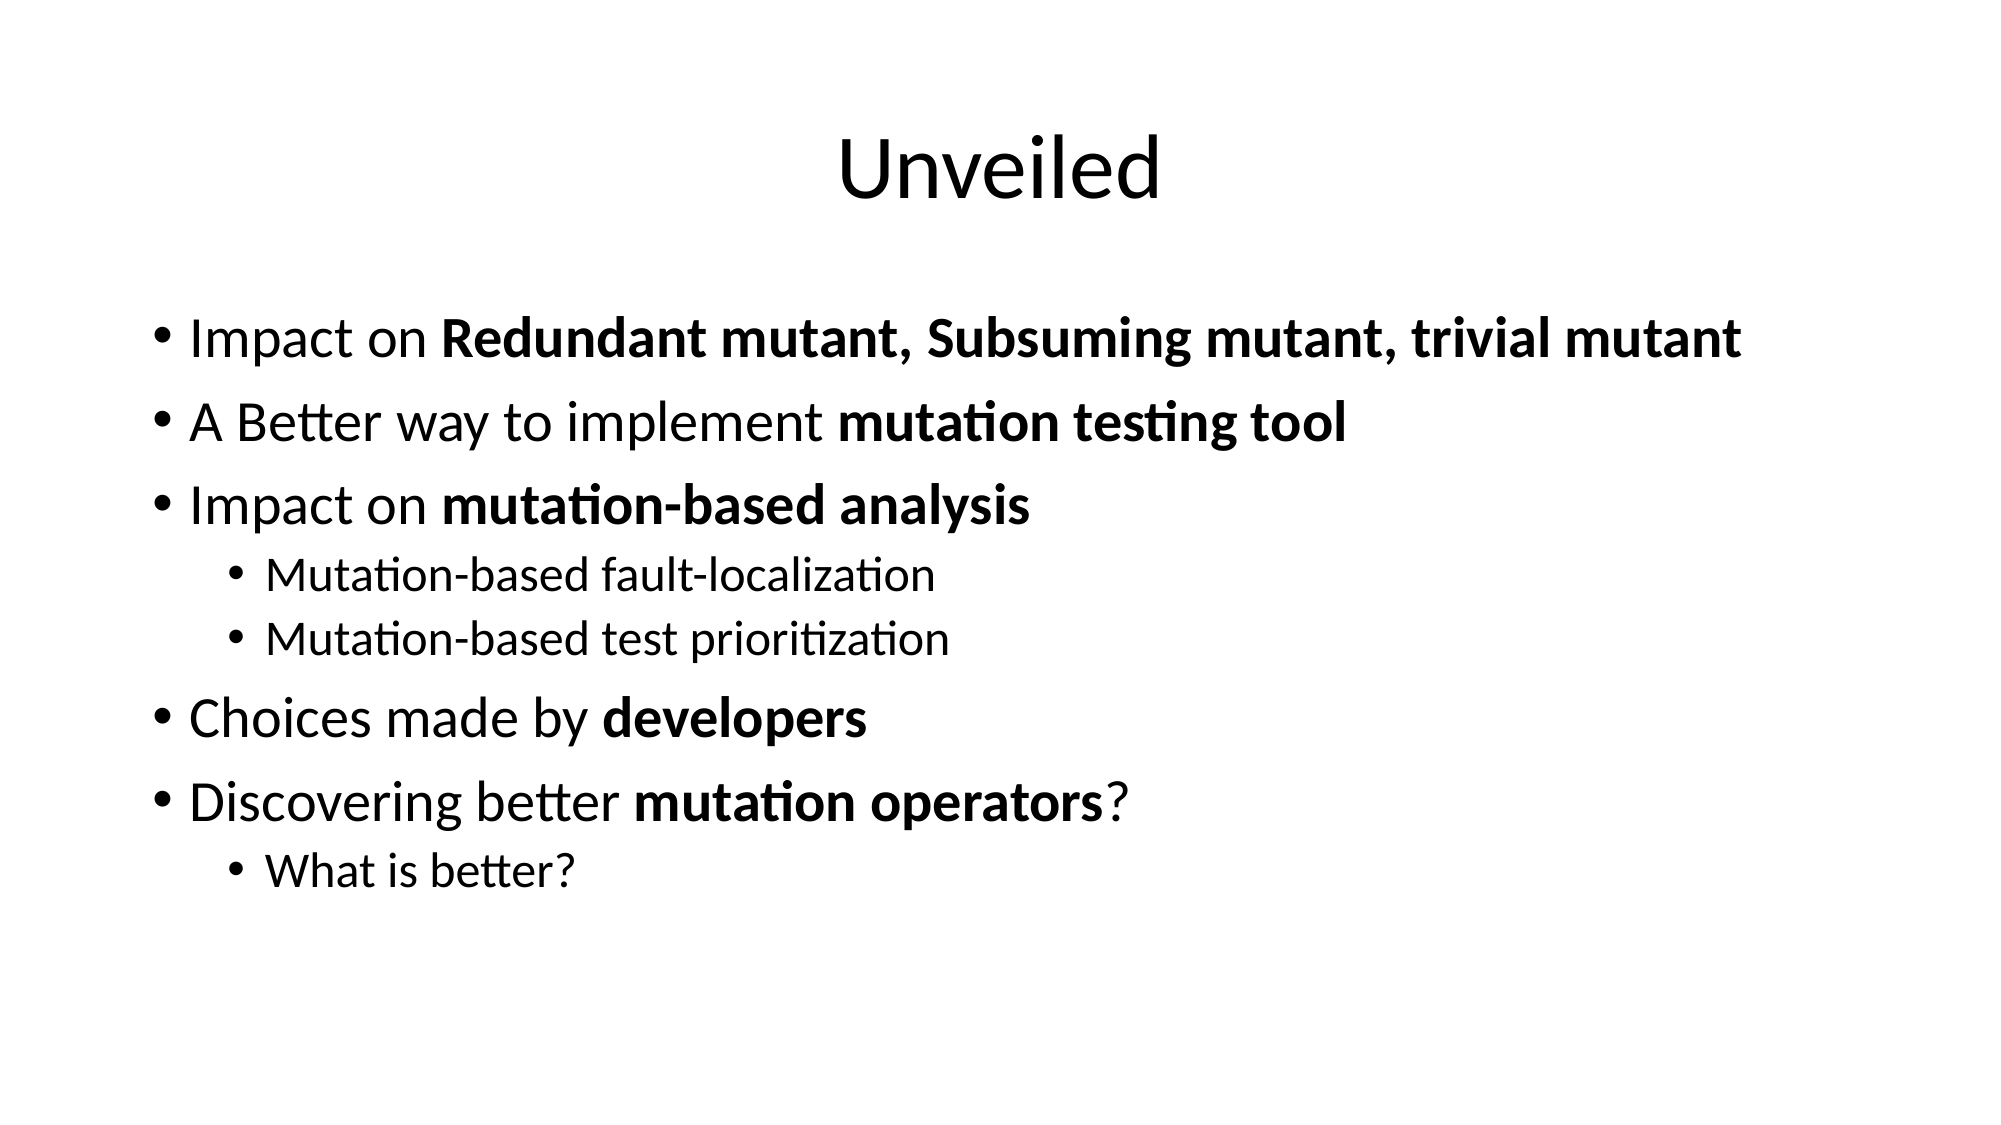

# Unveiled
Impact on Redundant mutant, Subsuming mutant, trivial mutant
A Better way to implement mutation testing tool
Impact on mutation-based analysis
Mutation-based fault-localization
Mutation-based test prioritization
Choices made by developers
Discovering better mutation operators?
What is better?